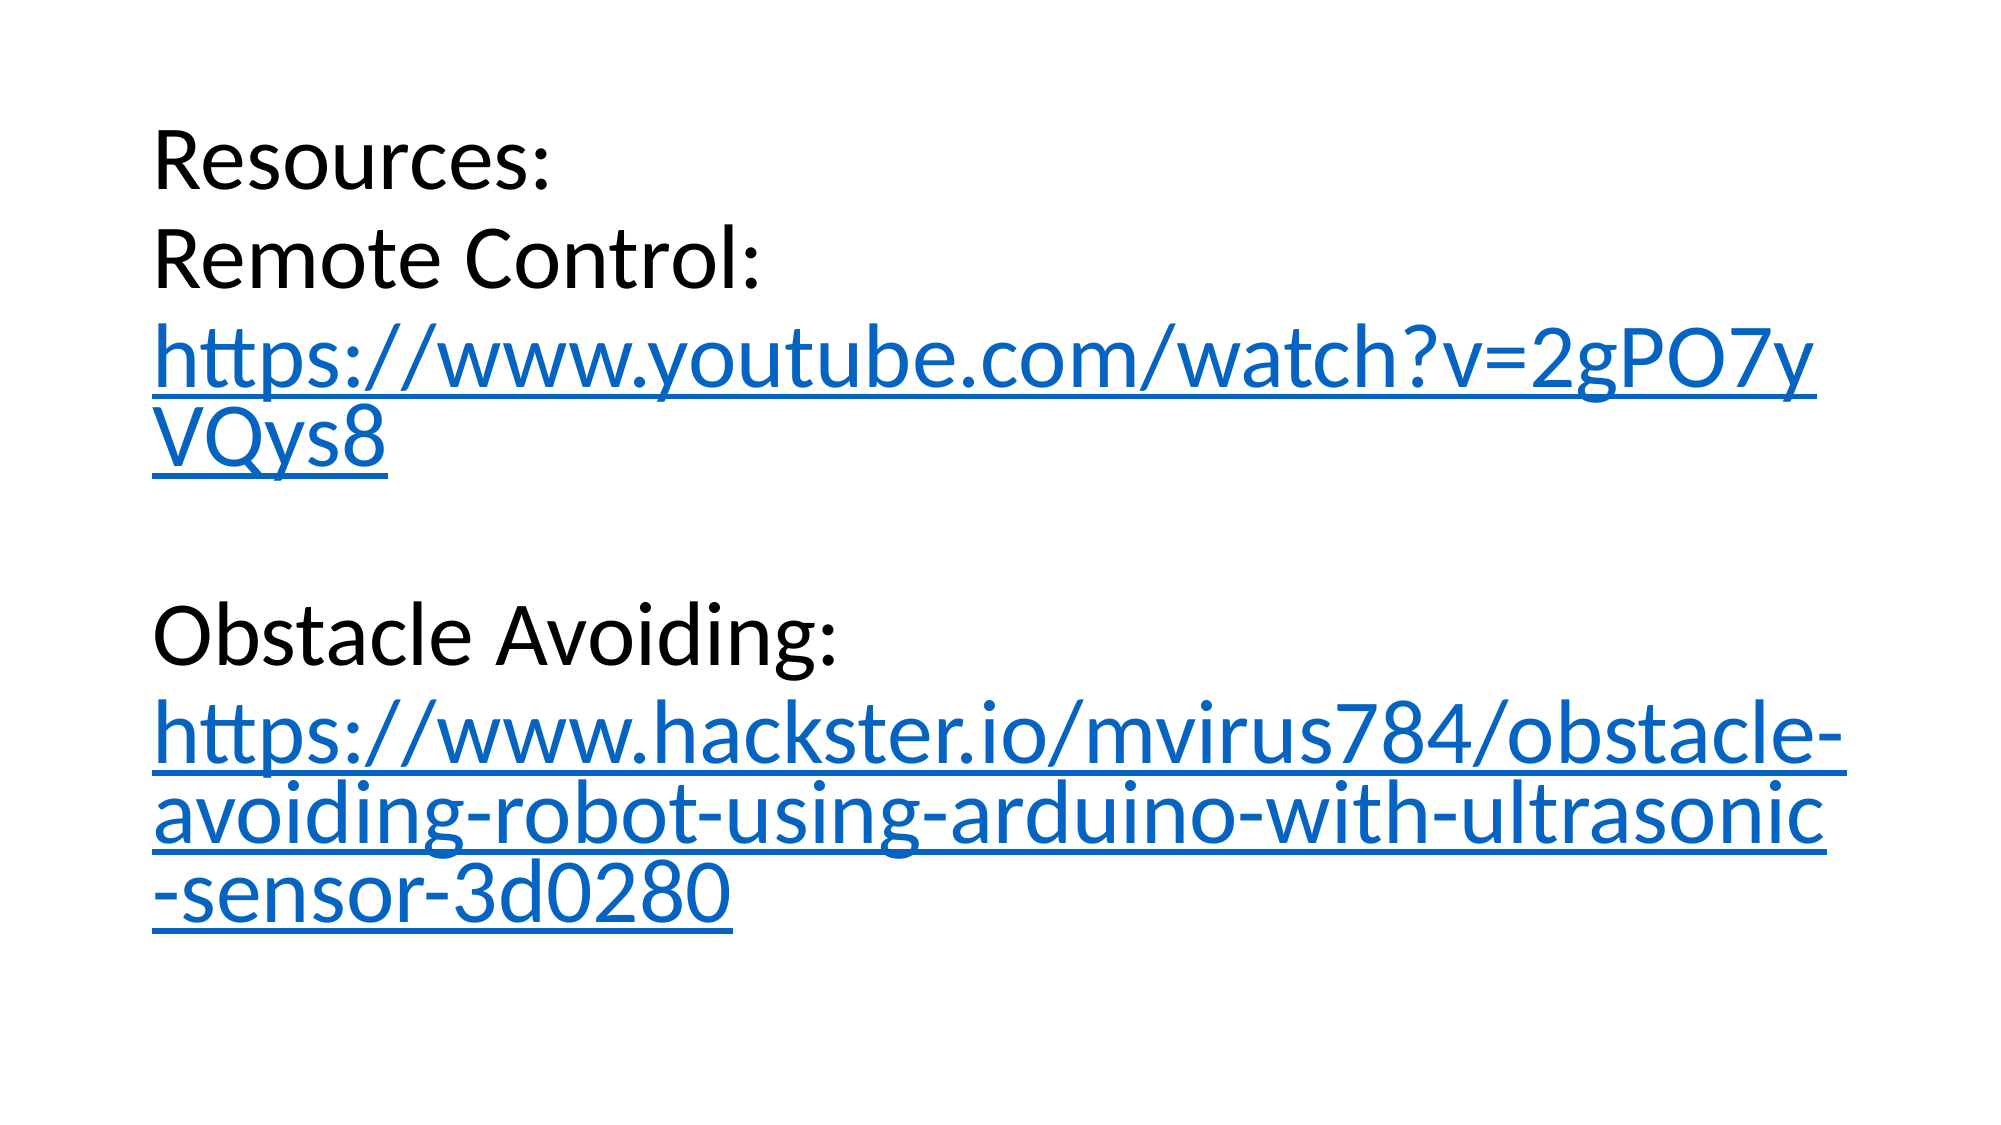

# Resources: Remote Control: https://www.youtube.com/watch?v=2gPO7yVQys8 Obstacle Avoiding: https://www.hackster.io/mvirus784/obstacle-avoiding-robot-using-arduino-with-ultrasonic-sensor-3d0280